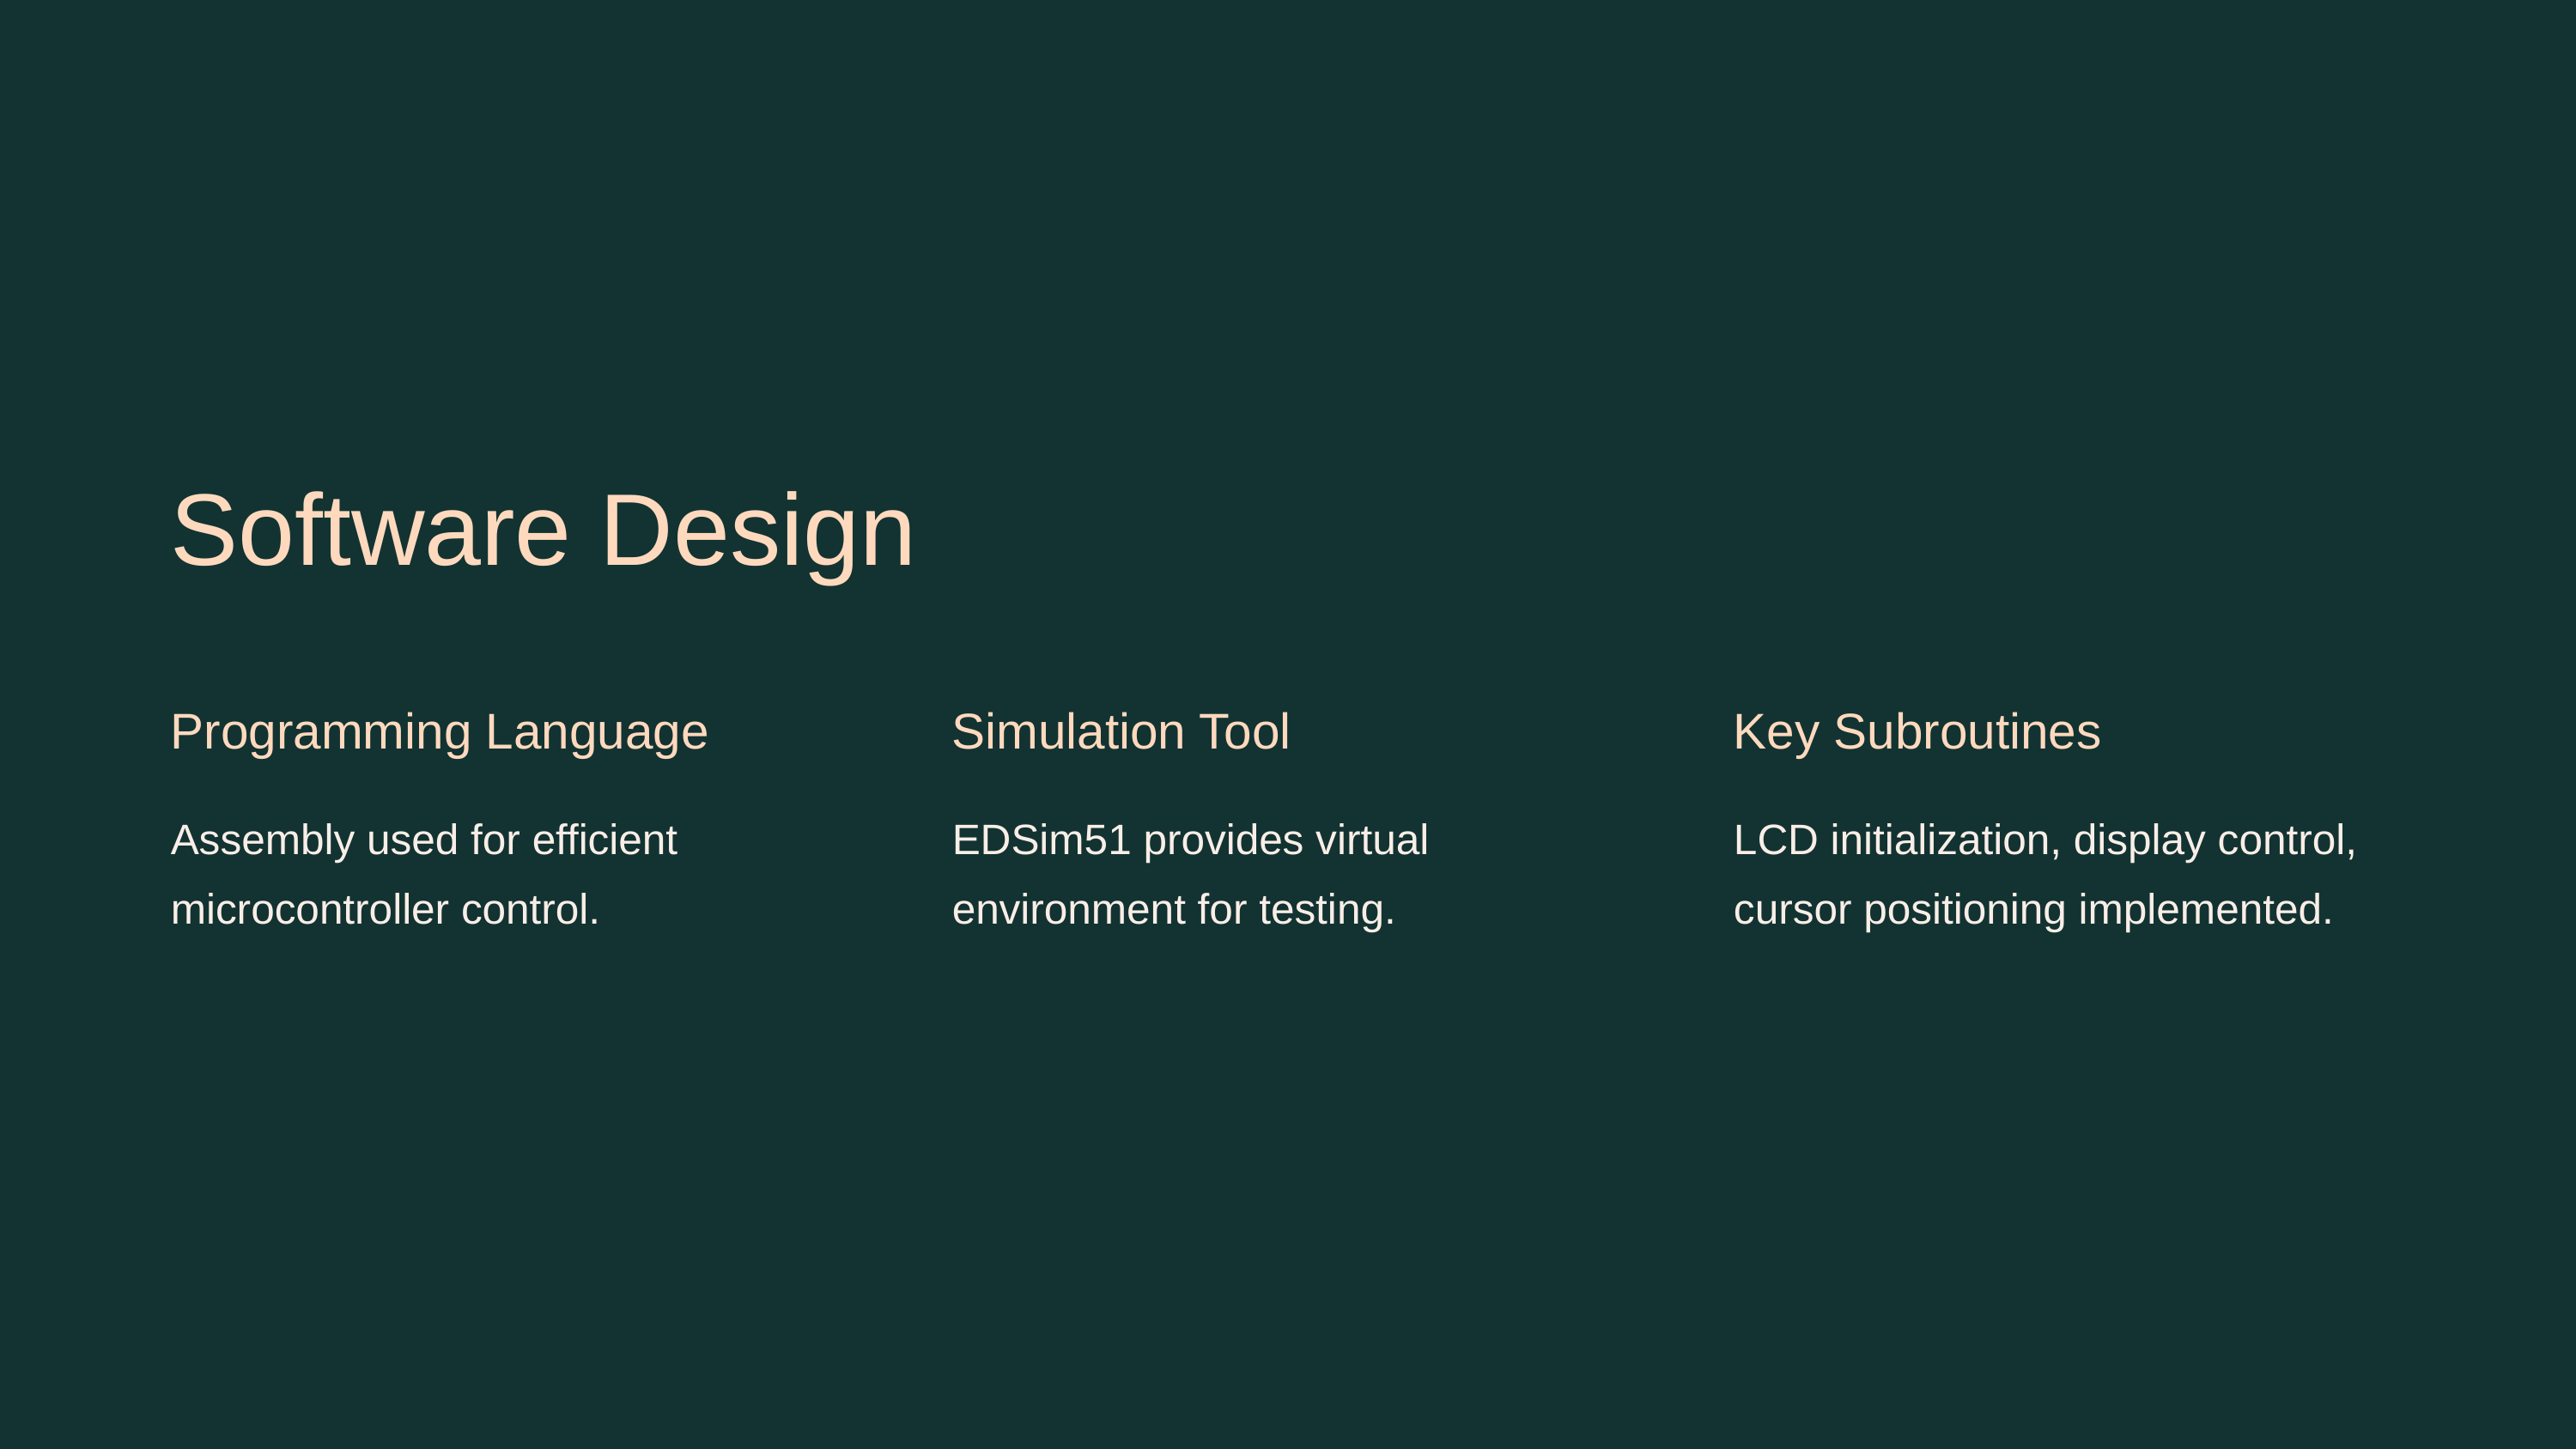

Software Design
Programming Language
Simulation Tool
Key Subroutines
Assembly used for efficient microcontroller control.
EDSim51 provides virtual environment for testing.
LCD initialization, display control, cursor positioning implemented.